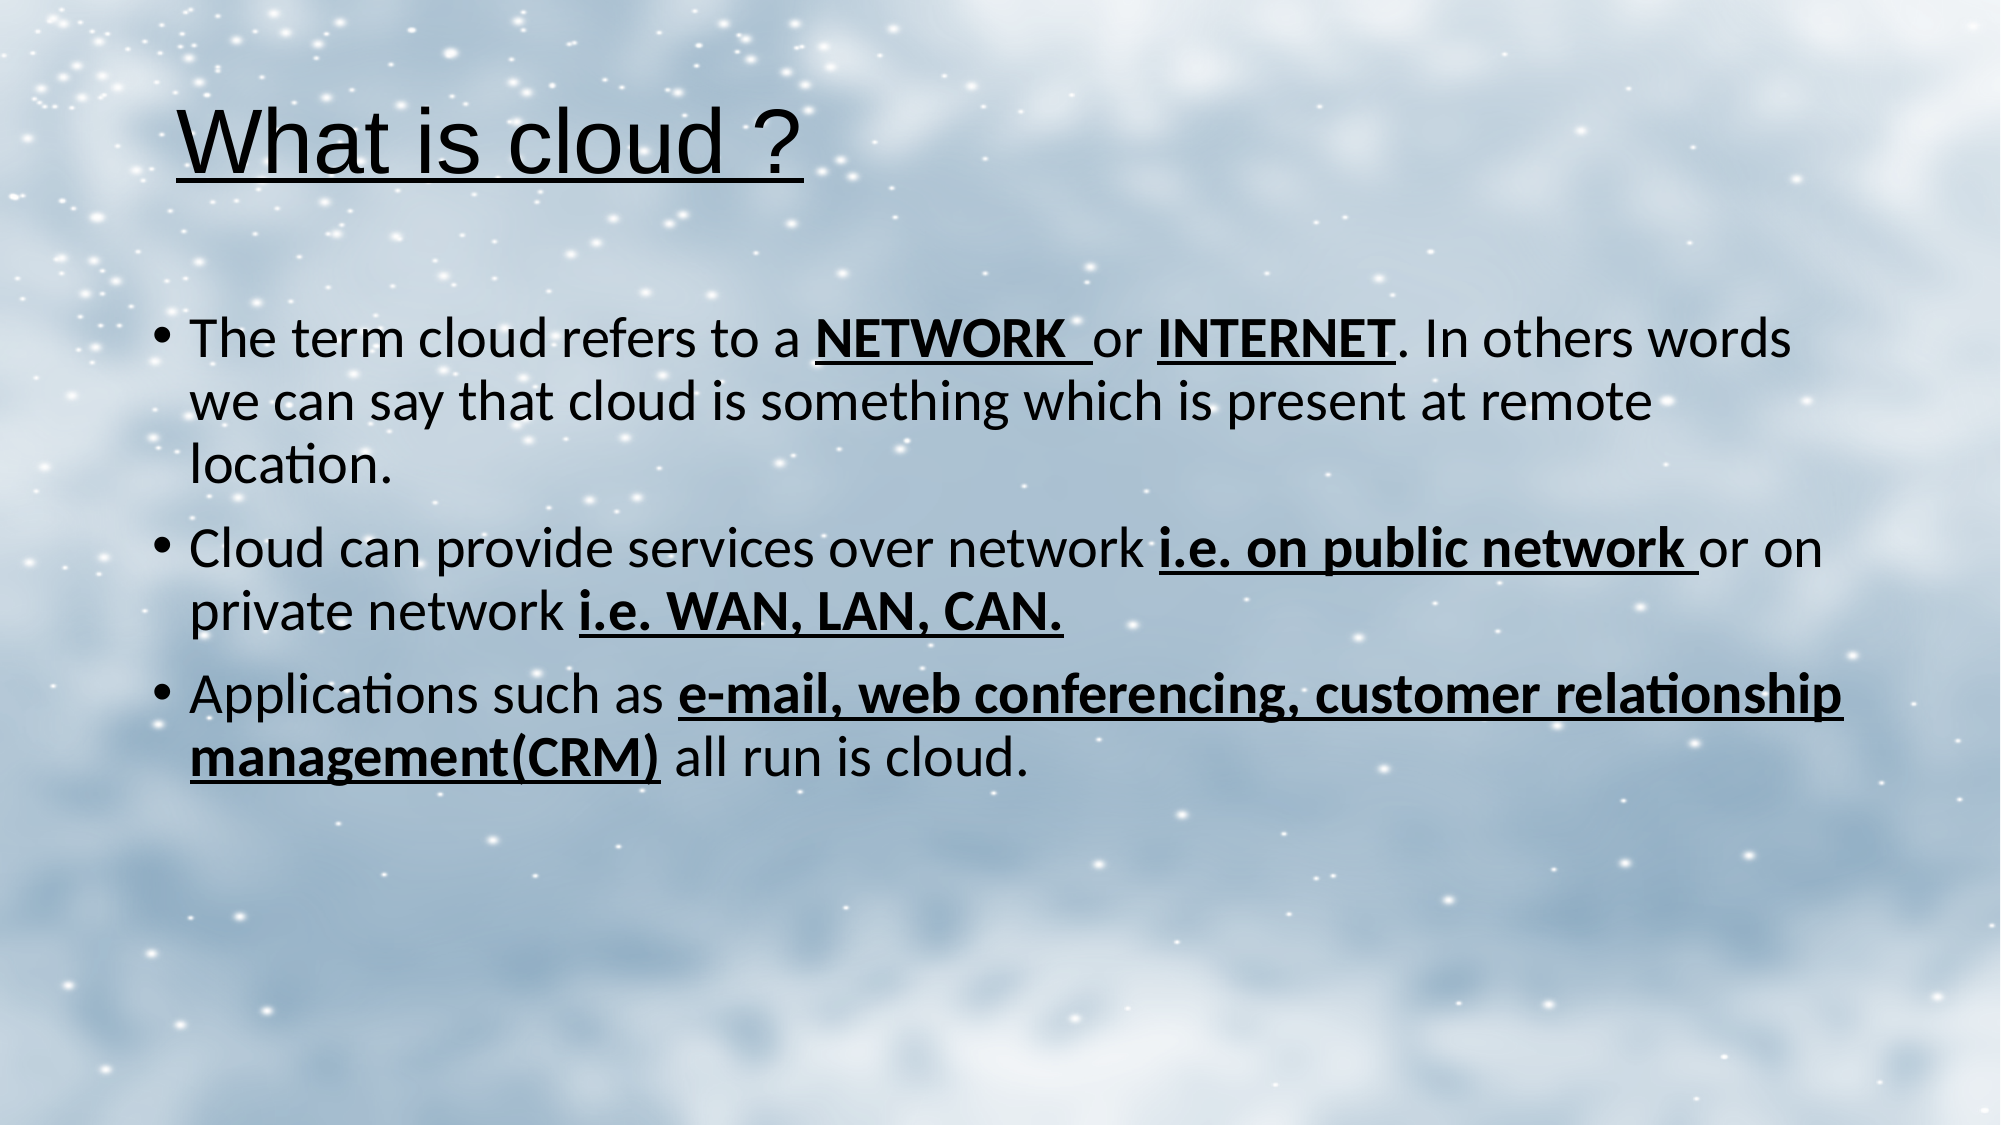

# What is cloud ?
The term cloud refers to a NETWORK  or INTERNET. In others words we can say that cloud is something which is present at remote location.
Cloud can provide services over network i.e. on public network or on private network i.e. WAN, LAN, CAN.
Applications such as e-mail, web conferencing, customer relationship management(CRM) all run is cloud.